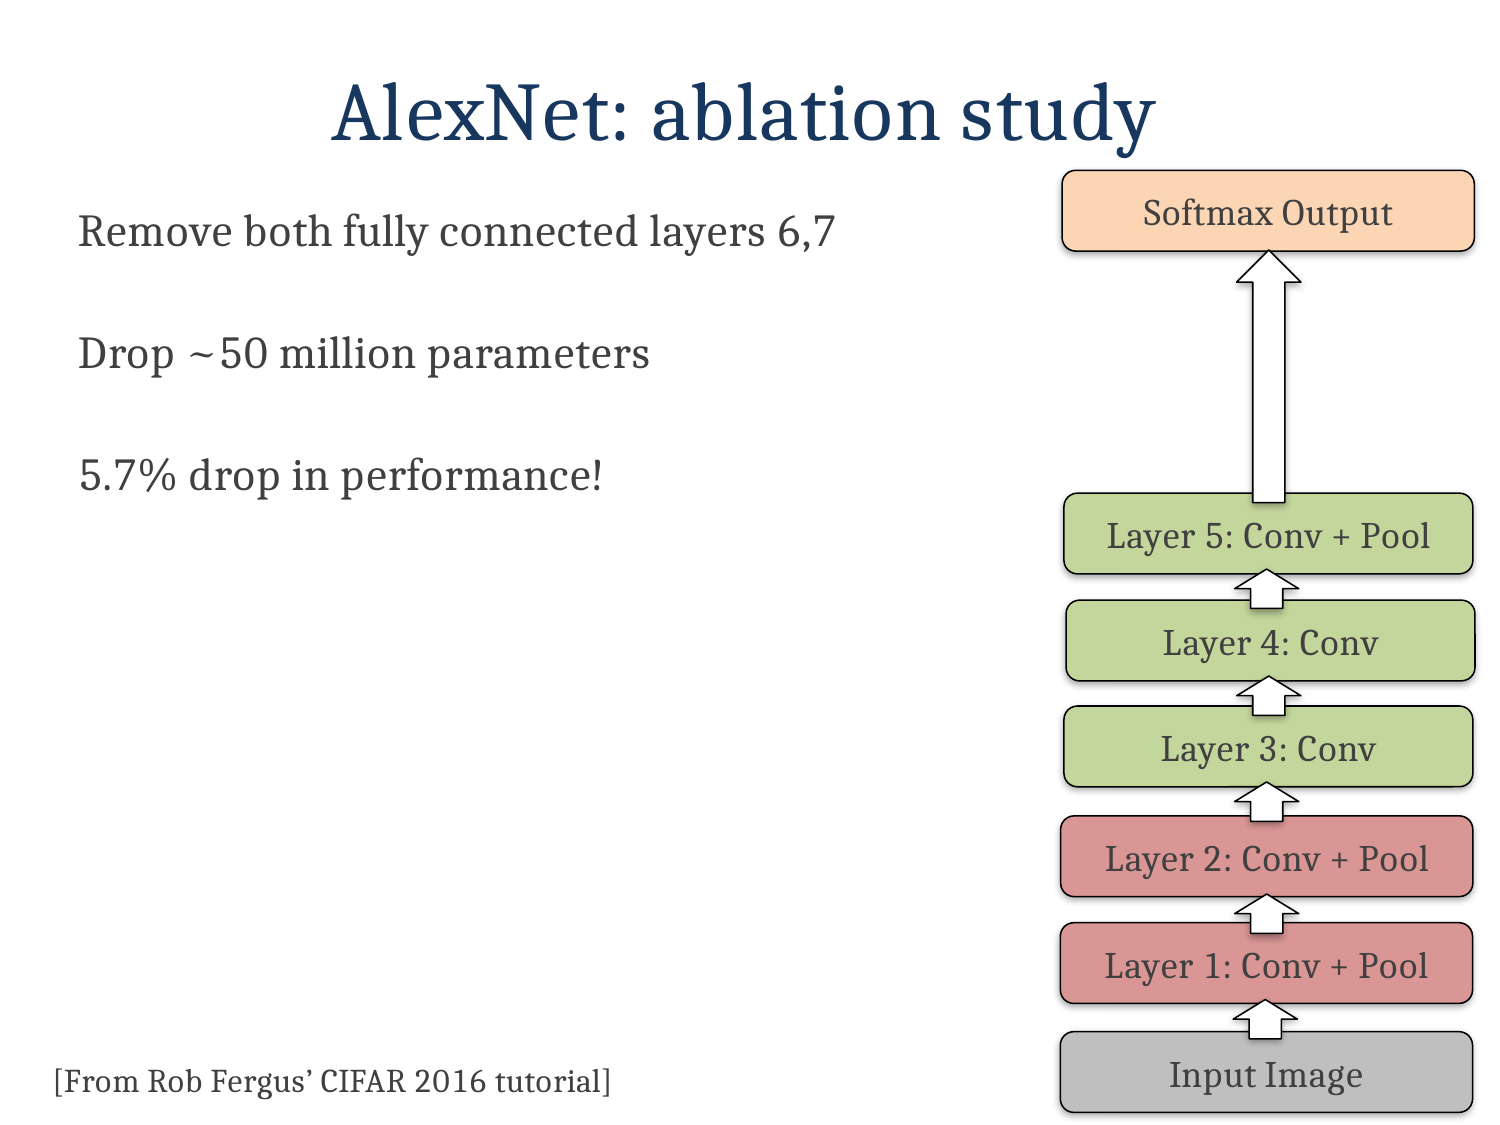

AlexNet: ablation study
Softmax Output
Remove both fully connected layers 6,7

Drop ~50 million parameters

5.7% drop in performance!

Layer 5: Conv + Pool

Layer 4: Conv

Layer 3: Conv

Layer 2: Conv + Pool

Layer 1: Conv + Pool

Input Image
[From Rob Fergus’ CIFAR 2016 tutorial]